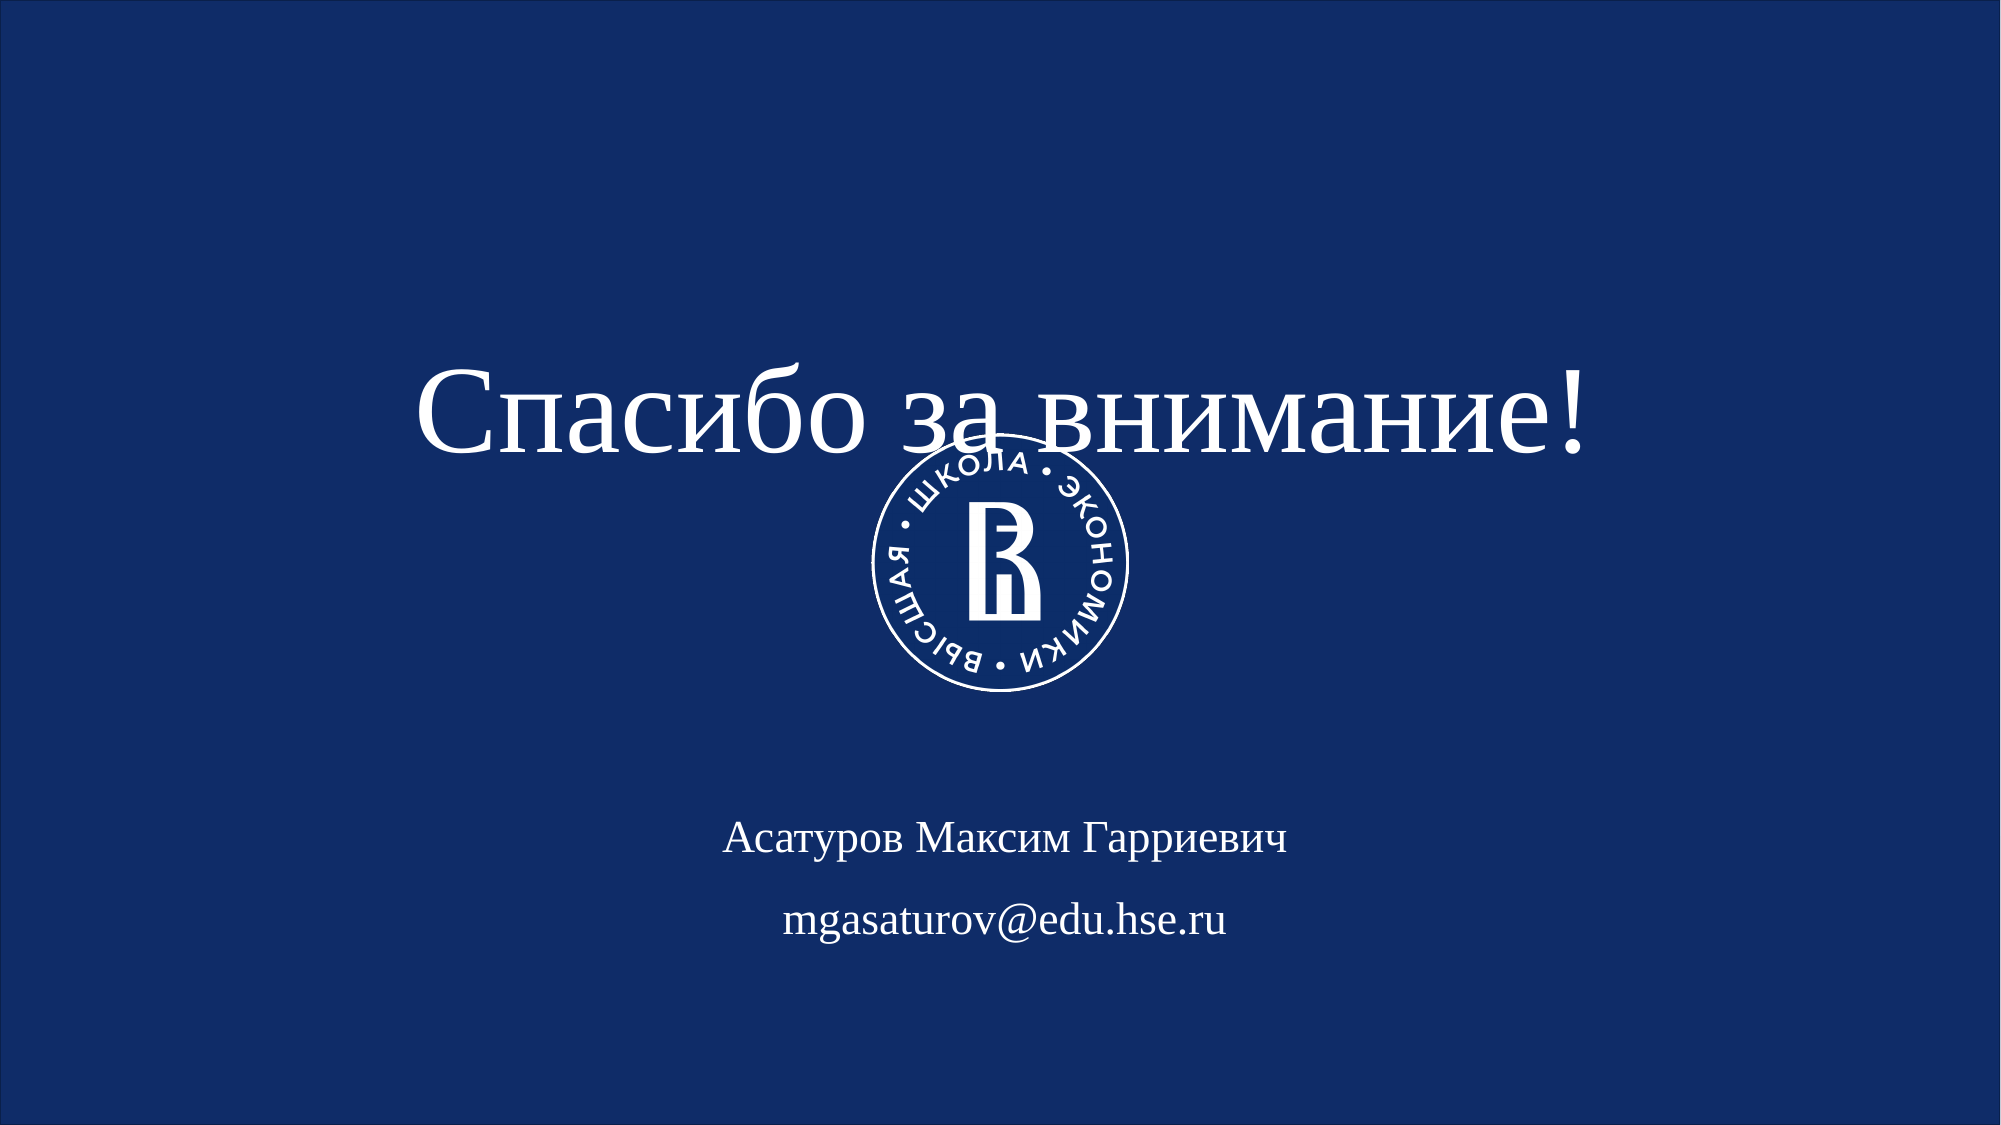

Спасибо за внимание!
Асатуров Максим Гарриевич
mgasaturov@edu.hse.ru